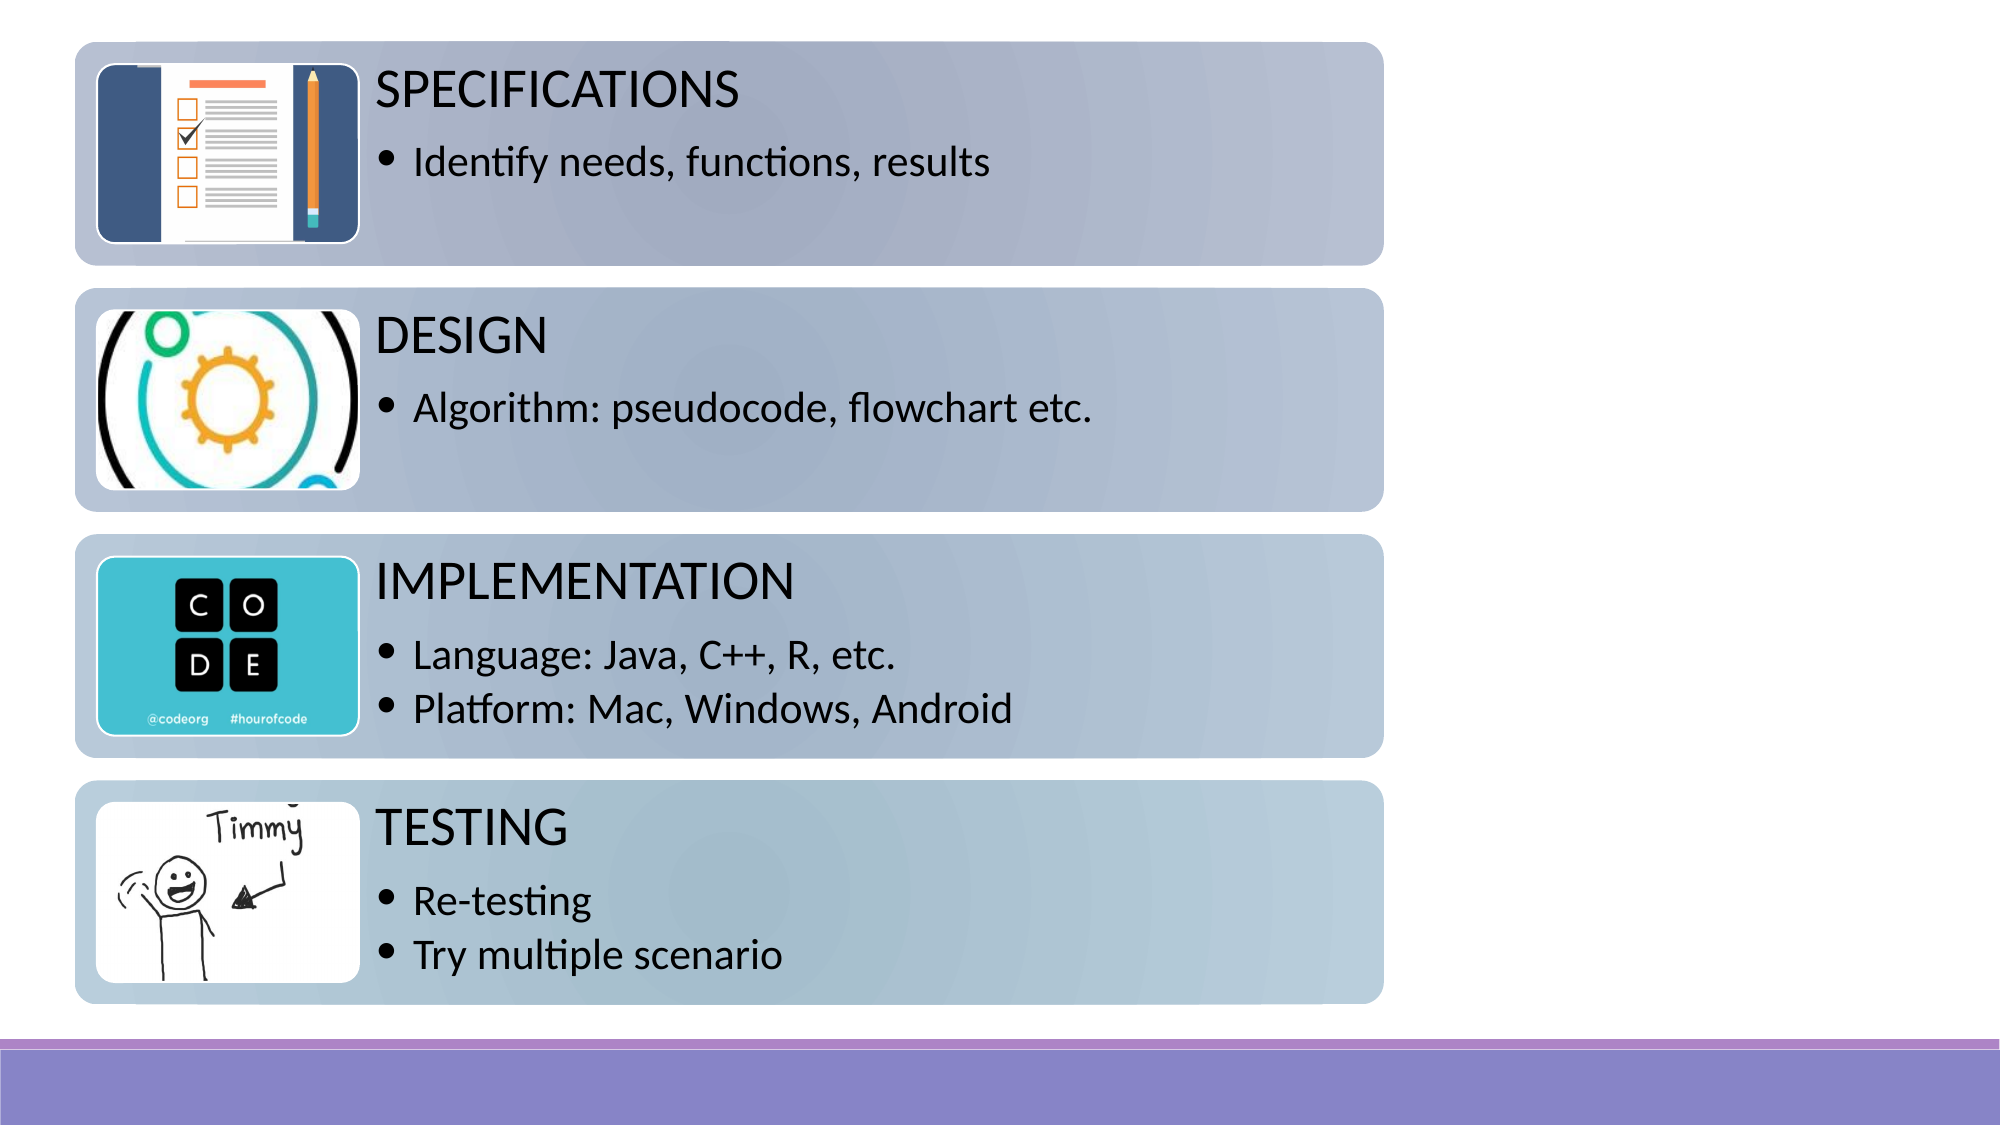

SPECIFICATIONS
Identify needs, functions, results

DESIGN
Algorithm: pseudocode, flowchart etc.

IMPLEMENTATION
Language: Java, C++, R, etc.
Platform: Mac, Windows, Android

TESTING
Re-testing
Try multiple scenario

Problem Solving Approach
In Engineering/ Programming.